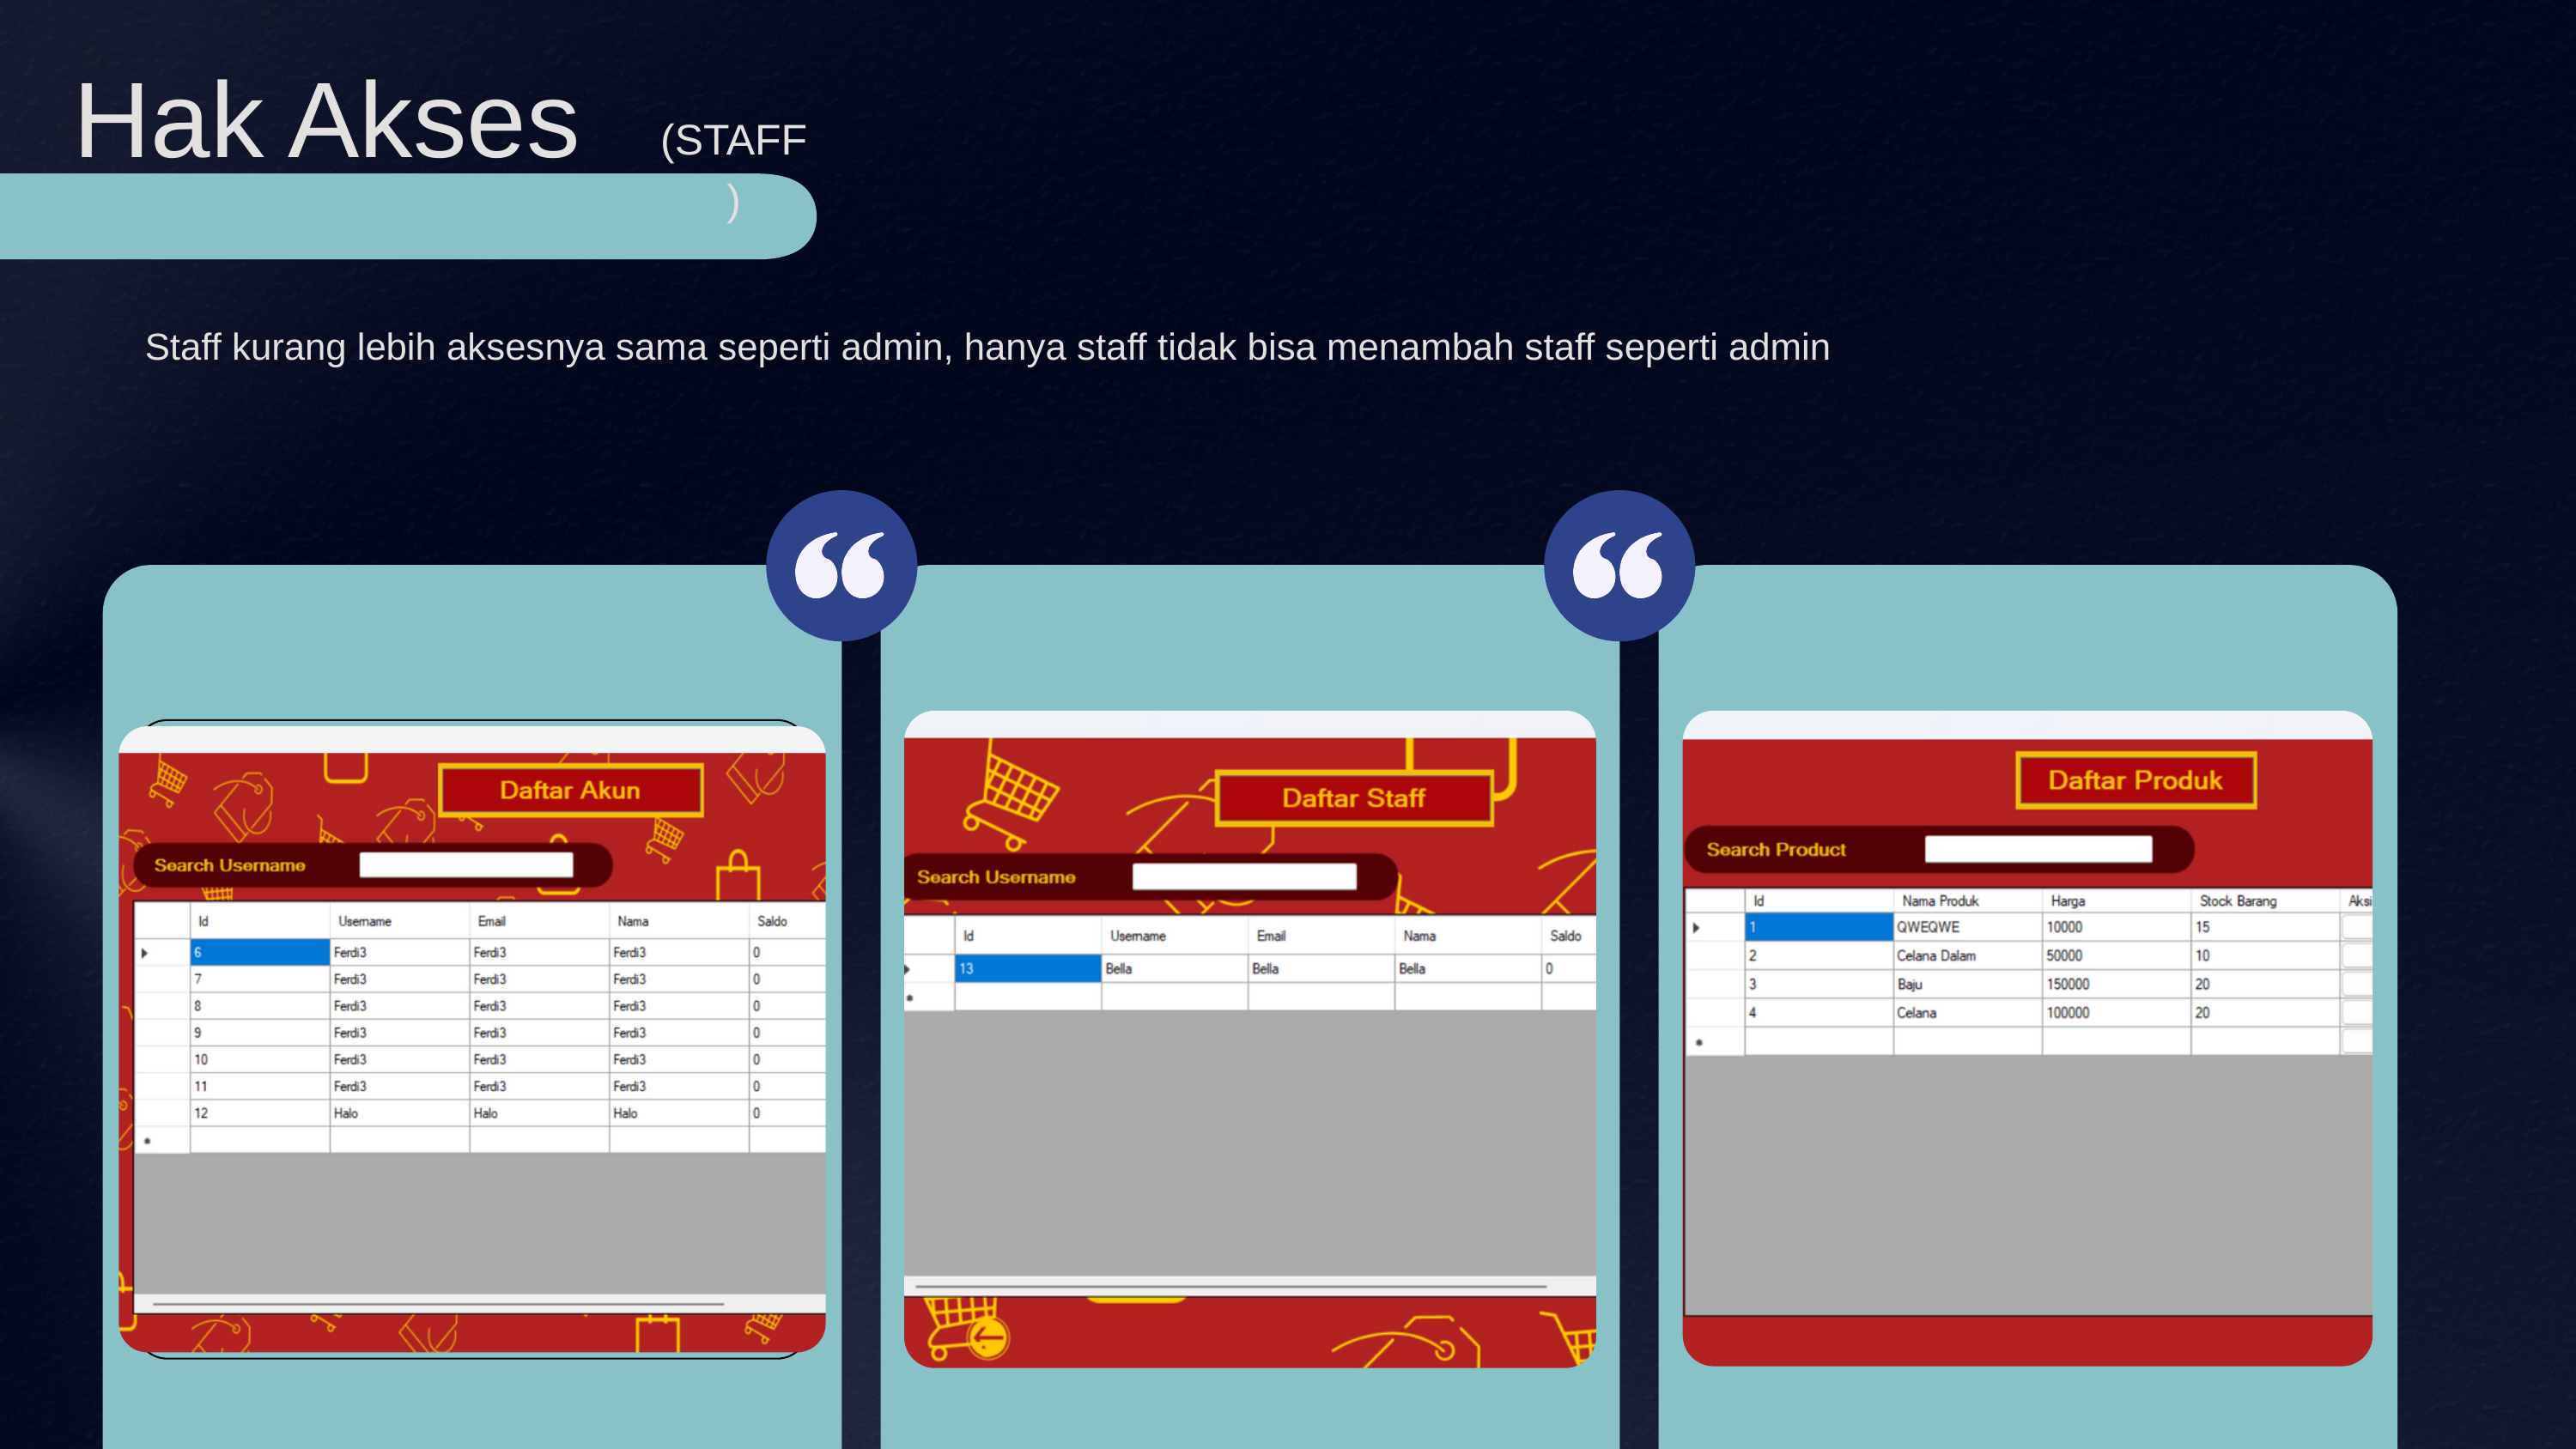

Hak Akses
(STAFF)
Staff kurang lebih aksesnya sama seperti admin, hanya staff tidak bisa menambah staff seperti admin